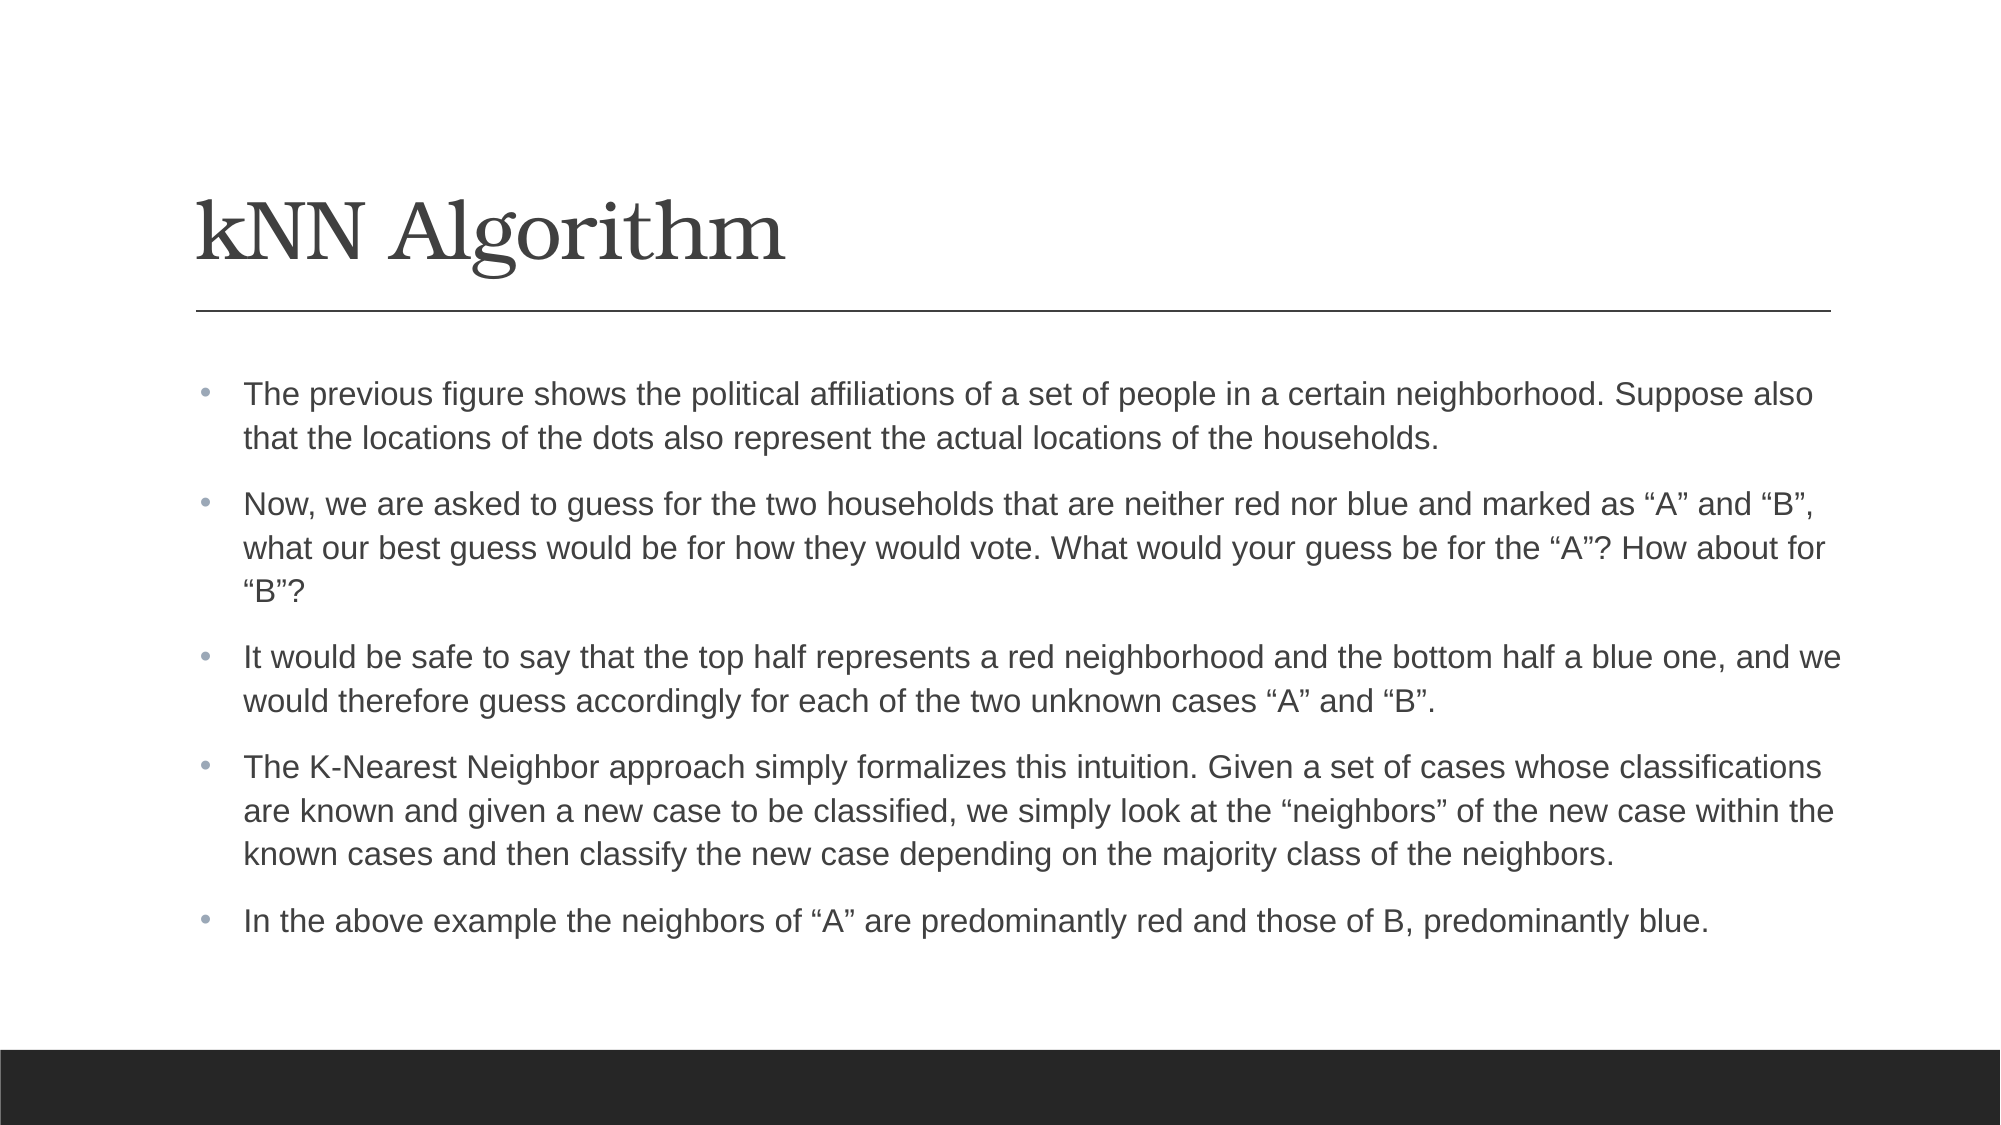

# kNN Algorithm
The previous figure shows the political affiliations of a set of people in a certain neighborhood. Suppose also that the locations of the dots also represent the actual locations of the households.
Now, we are asked to guess for the two households that are neither red nor blue and marked as “A” and “B”, what our best guess would be for how they would vote. What would your guess be for the “A”? How about for “B”?
It would be safe to say that the top half represents a red neighborhood and the bottom half a blue one, and we would therefore guess accordingly for each of the two unknown cases “A” and “B”.
The K-Nearest Neighbor approach simply formalizes this intuition. Given a set of cases whose classifications are known and given a new case to be classified, we simply look at the “neighbors” of the new case within the known cases and then classify the new case depending on the majority class of the neighbors.
In the above example the neighbors of “A” are predominantly red and those of B, predominantly blue.